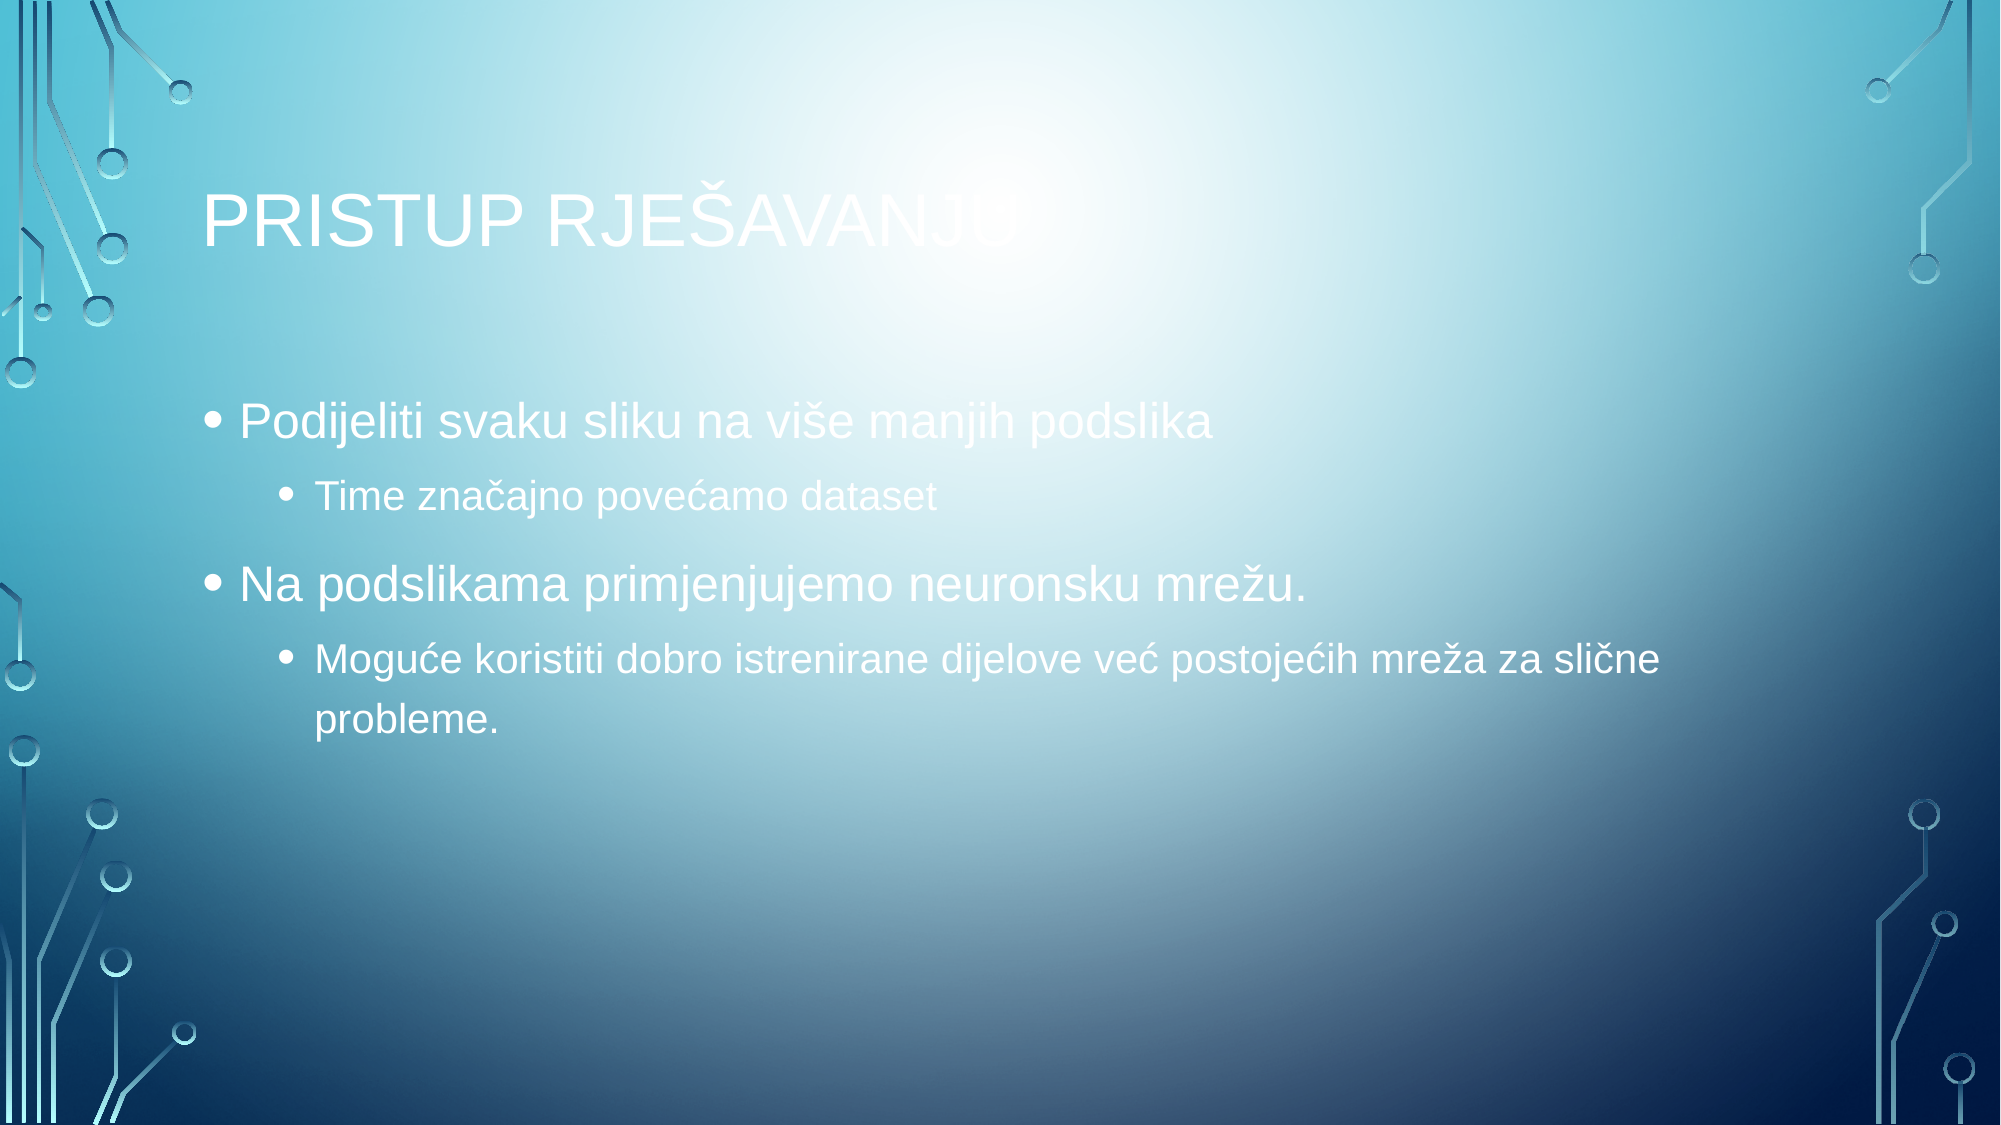

Pristup rješavanju
Podijeliti svaku sliku na više manjih podslika
Time značajno povećamo dataset
Na podslikama primjenjujemo neuronsku mrežu.
Moguće koristiti dobro istrenirane dijelove već postojećih mreža za slične probleme.